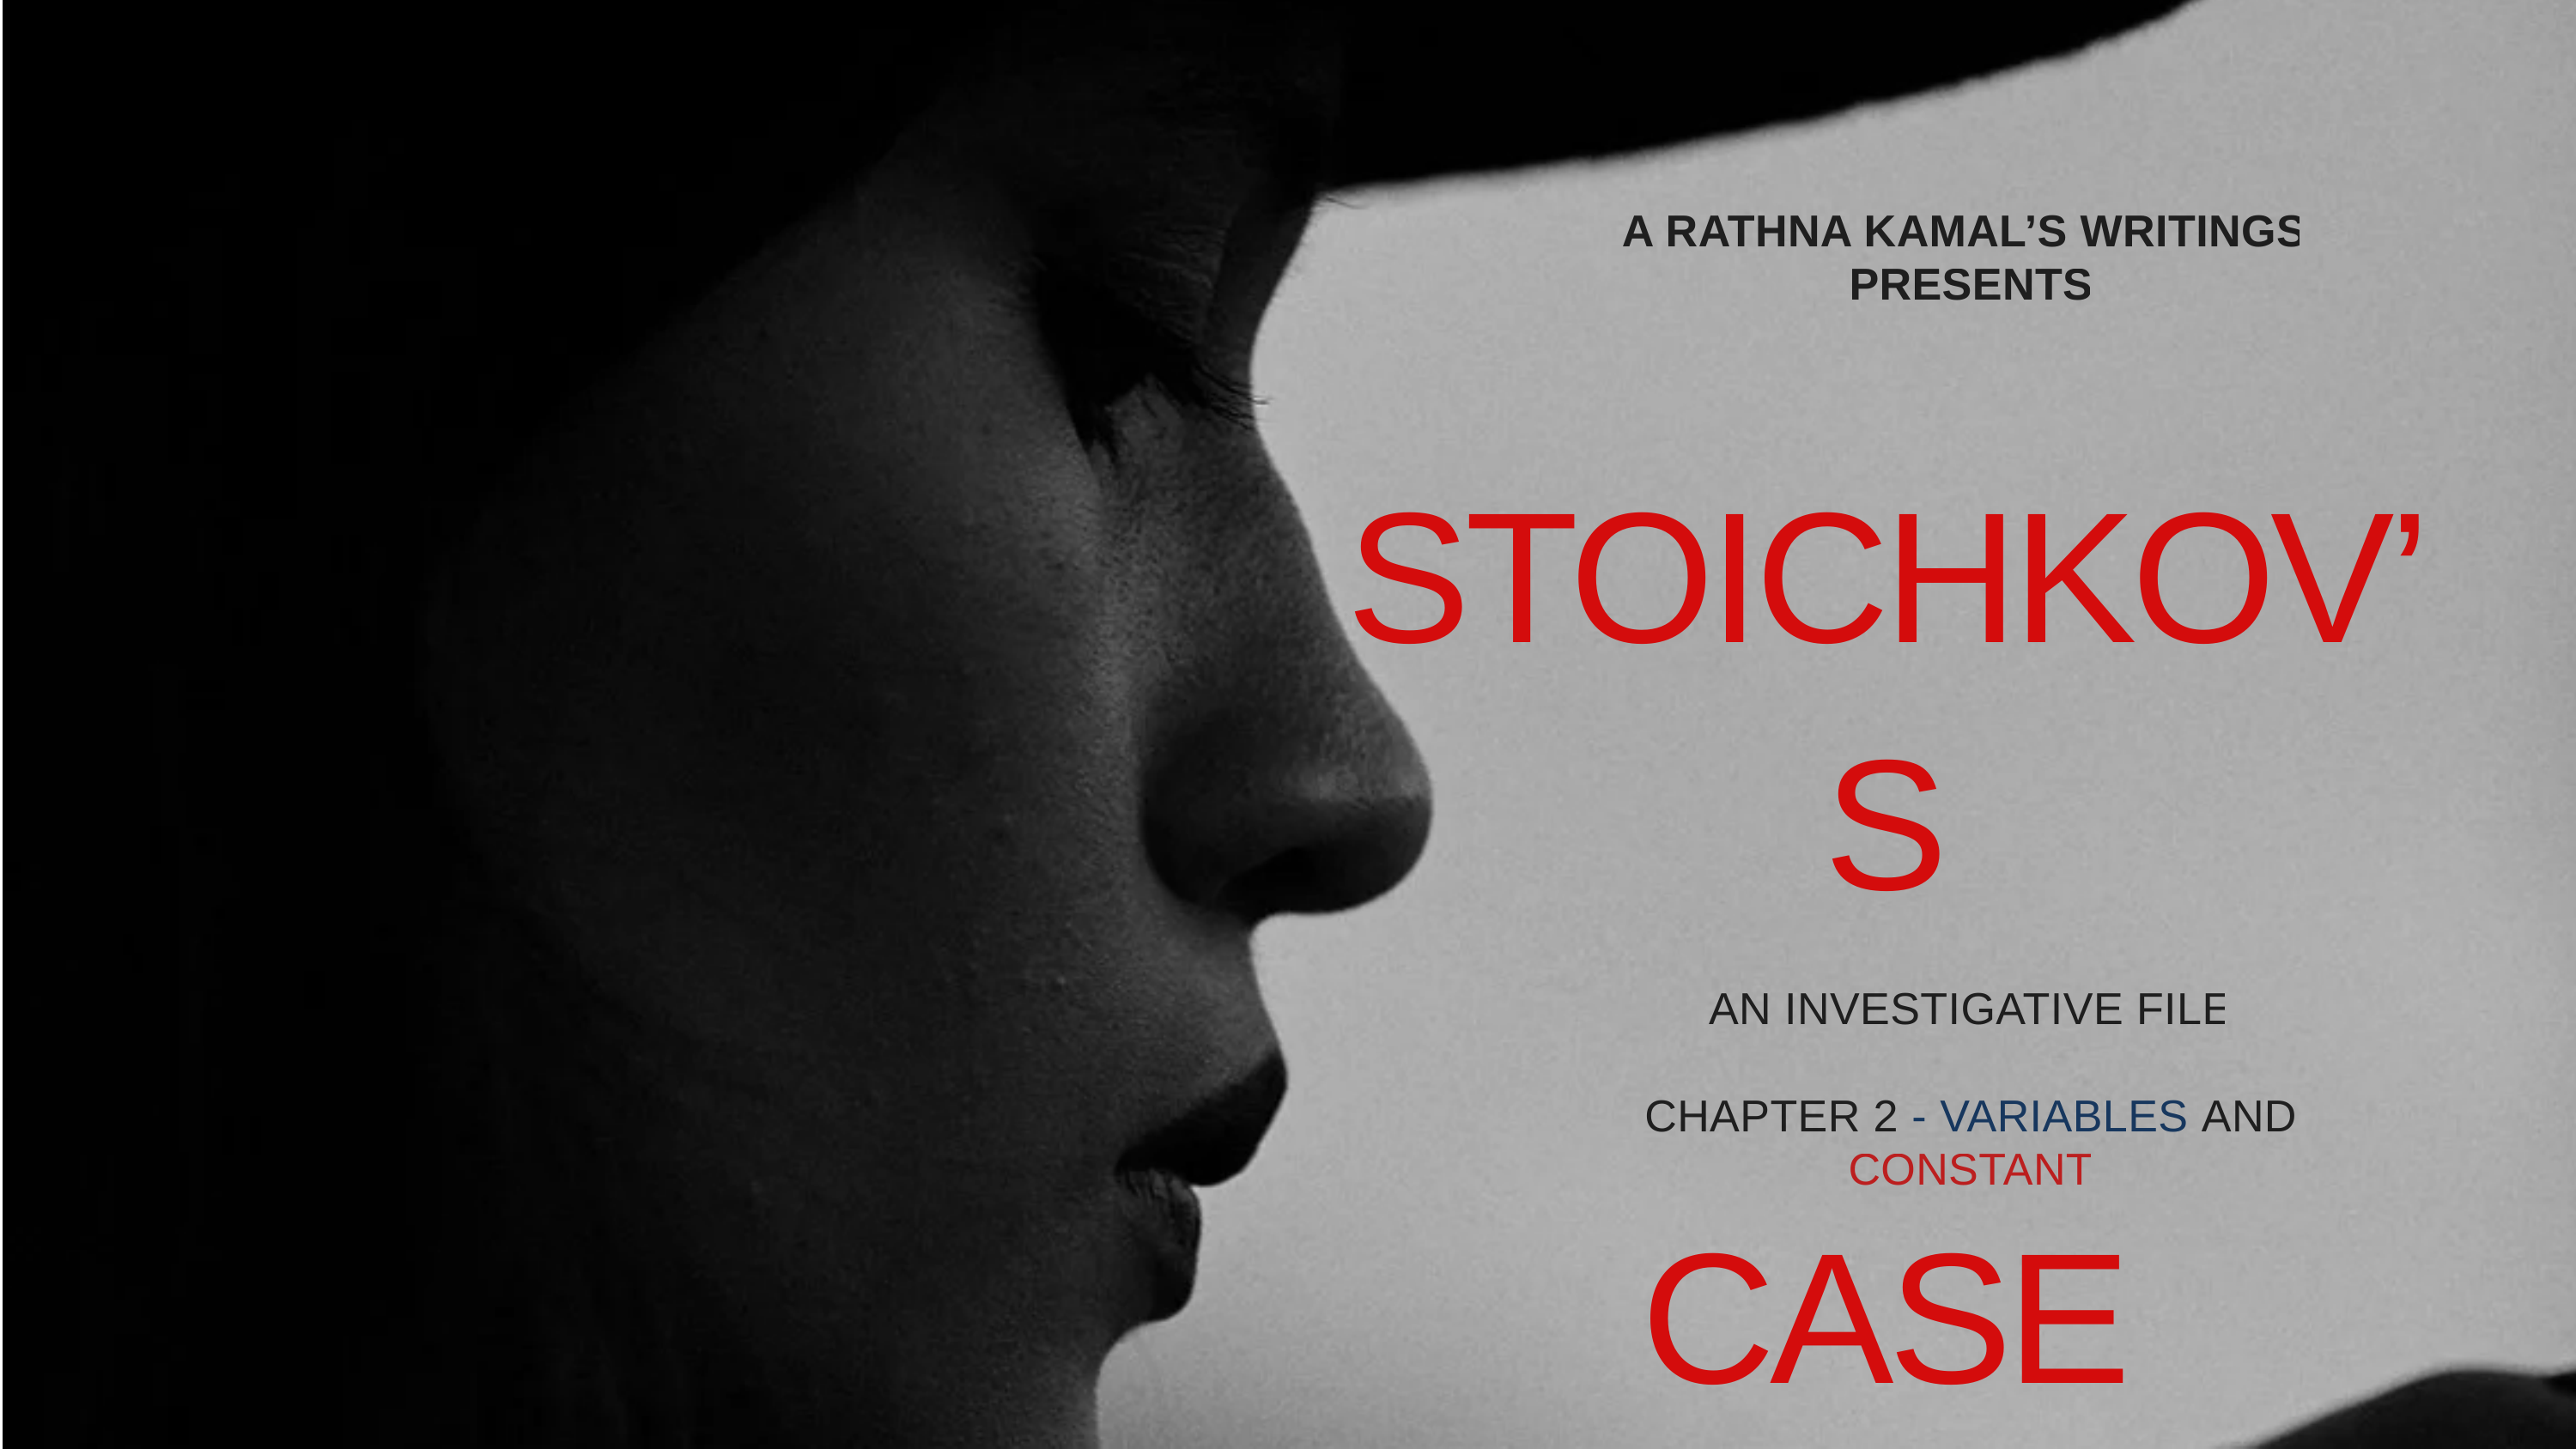

A RATHNA KAMAL’S WRITINGS
PRESENTS
STOICHKOV’S
                        CASE
AN INVESTIGATIVE FILE

CHAPTER 2 - VARIABLES AND CONSTANT